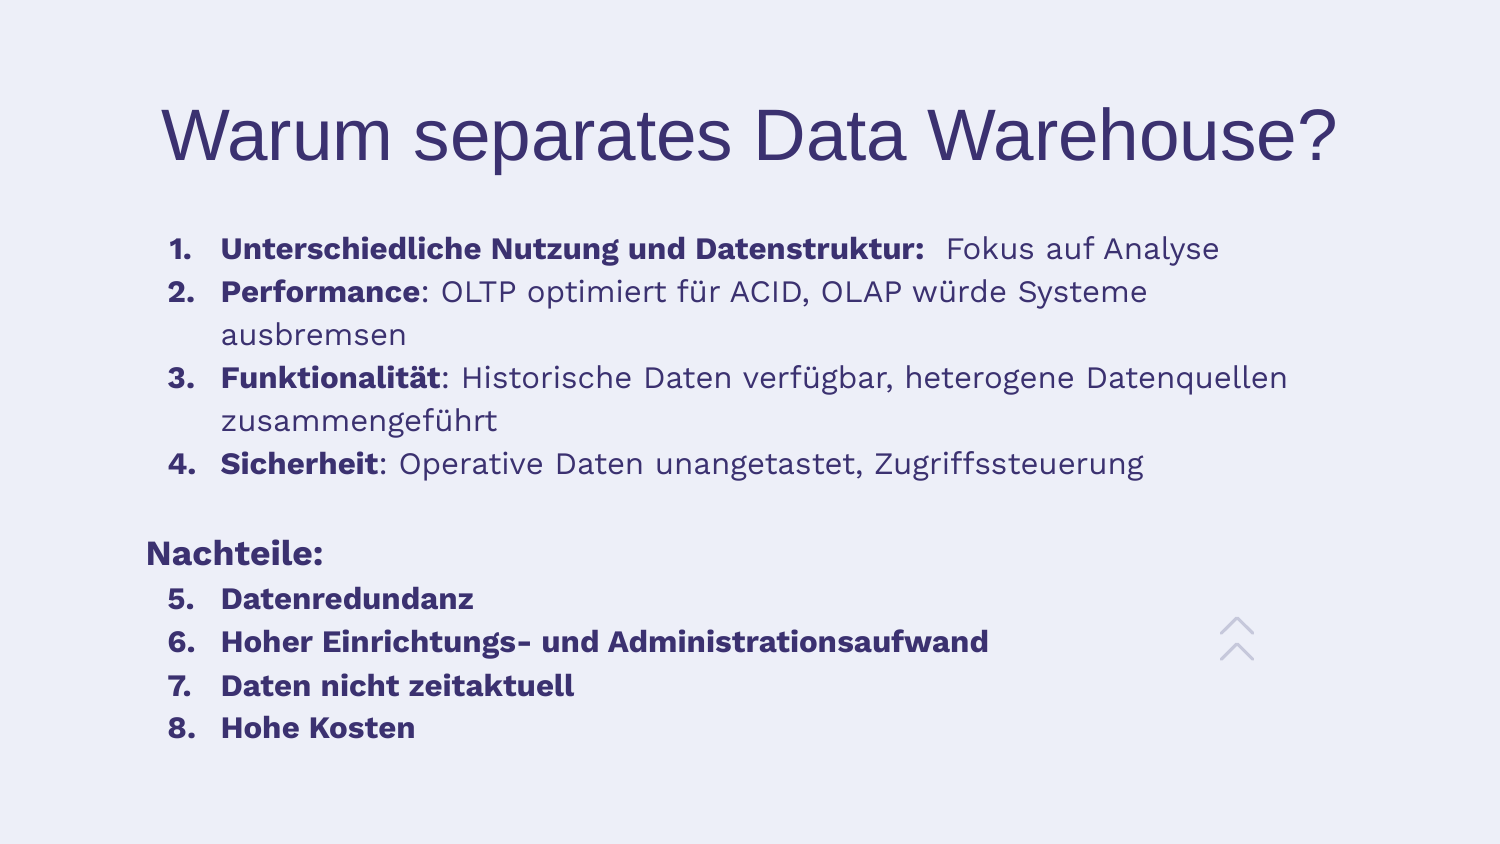

# Warum separates Data Warehouse?
Unterschiedliche Nutzung und Datenstruktur:  Fokus auf Analyse
Performance: OLTP optimiert für ACID, OLAP würde Systeme ausbremsen
Funktionalität: Historische Daten verfügbar, heterogene Datenquellen zusammengeführt
Sicherheit: Operative Daten unangetastet, Zugriffssteuerung

Nachteile:
Datenredundanz
Hoher Einrichtungs- und Administrationsaufwand
Daten nicht zeitaktuell
Hohe Kosten